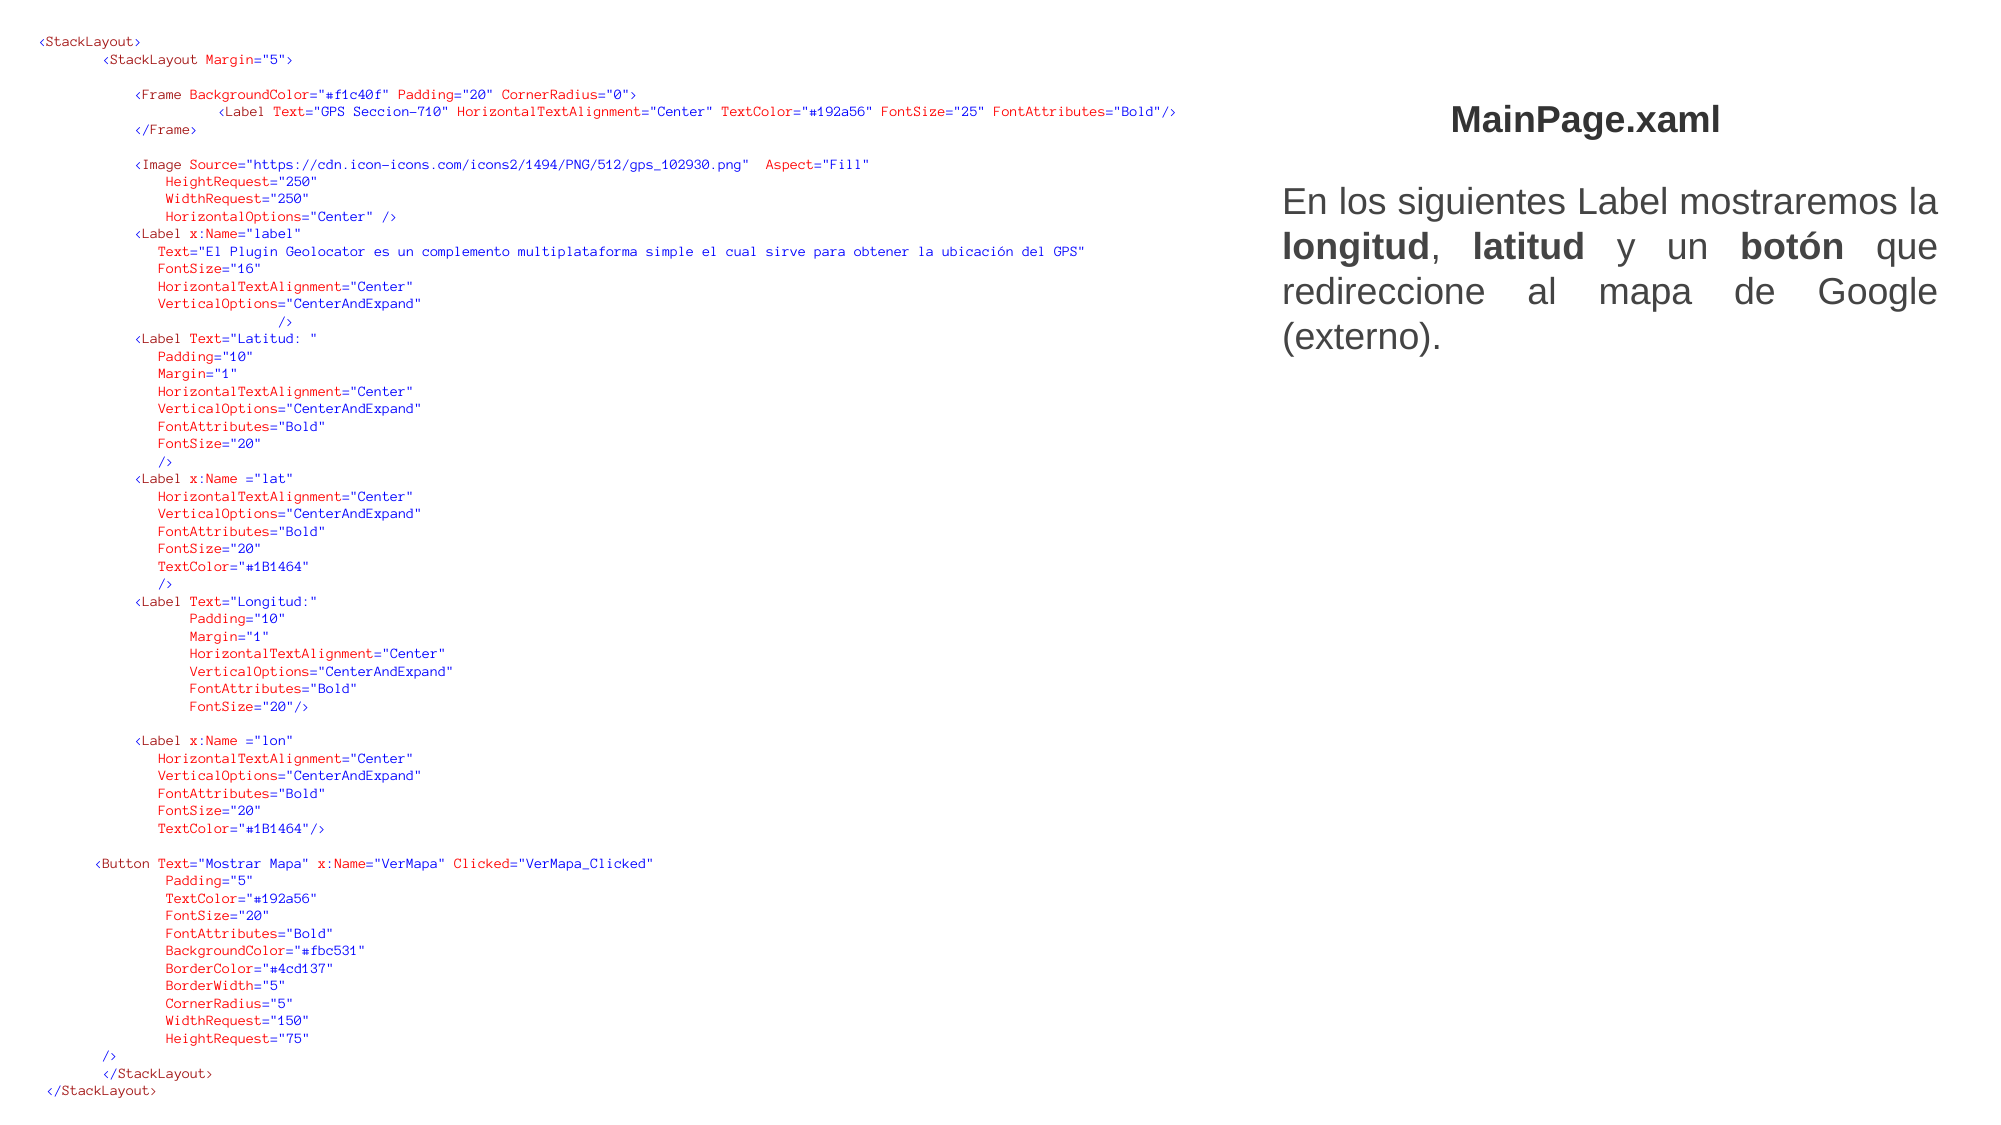

<StackLayout>
        <StackLayout Margin="5">

            <Frame BackgroundColor="#f1c40f" Padding="20" CornerRadius="0">
                <Label Text="GPS Seccion-710" HorizontalTextAlignment="Center" TextColor="#192a56" FontSize="25" FontAttributes="Bold"/>
            </Frame>

            <Image Source="https://cdn.icon-icons.com/icons2/1494/PNG/512/gps_102930.png"  Aspect="Fill"
                HeightRequest="250"
                WidthRequest="250"
                HorizontalOptions="Center" />
            <Label x:Name="label"
               Text="El Plugin Geolocator es un complemento multiplataforma simple el cual sirve para obtener la ubicación del GPS"
               FontSize="16"
               HorizontalTextAlignment="Center"
               VerticalOptions="CenterAndExpand"
                              />
            <Label Text="Latitud: "
               Padding="10"
               Margin="1"
               HorizontalTextAlignment="Center"
               VerticalOptions="CenterAndExpand"
               FontAttributes="Bold"
               FontSize="20"
               />
            <Label x:Name ="lat"
               HorizontalTextAlignment="Center"
               VerticalOptions="CenterAndExpand"
               FontAttributes="Bold"
               FontSize="20"
               TextColor="#1B1464"
               />
            <Label Text="Longitud:"
                   Padding="10"
                   Margin="1"
                   HorizontalTextAlignment="Center"
                   VerticalOptions="CenterAndExpand"
                   FontAttributes="Bold"
                   FontSize="20"/>

            <Label x:Name ="lon"
               HorizontalTextAlignment="Center"
               VerticalOptions="CenterAndExpand"
               FontAttributes="Bold"
               FontSize="20"
               TextColor="#1B1464"/>

       <Button Text="Mostrar Mapa" x:Name="VerMapa" Clicked="VerMapa_Clicked"
                Padding="5"
                TextColor="#192a56"
                FontSize="20"
                FontAttributes="Bold"
                BackgroundColor="#fbc531"
                BorderColor="#4cd137"
                BorderWidth="5"
                CornerRadius="5"
                WidthRequest="150"
                HeightRequest="75"
        />
        </StackLayout>
 </StackLayout>

MainPage.xaml
En los siguientes Label mostraremos la longitud, latitud y un botón que redireccione al mapa de Google (externo).